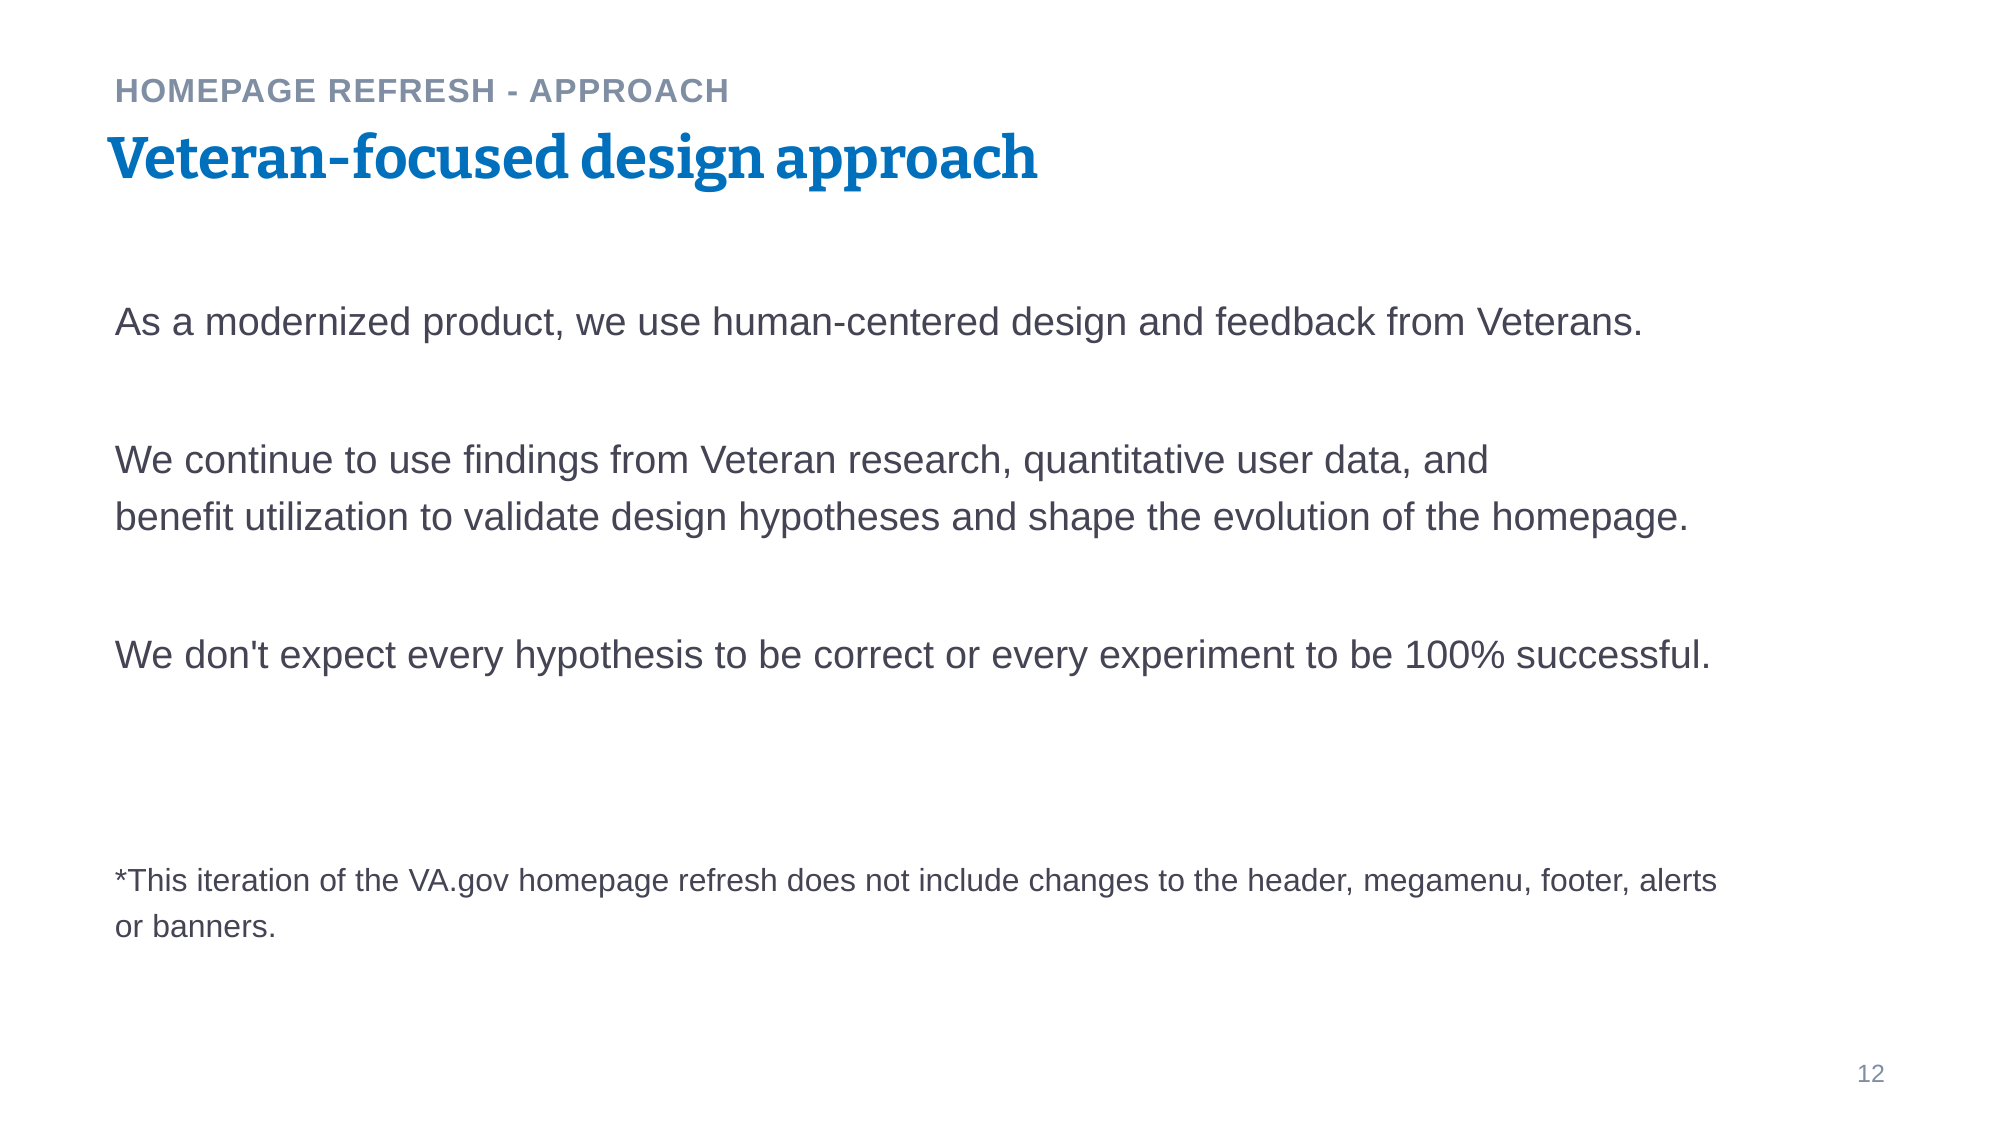

Homepage Refresh - Approach
# Veteran-focused design approach

As a modernized product, we use human-centered design and feedback from Veterans.

We continue to use findings from Veteran research, quantitative user data, and benefit utilization to validate design hypotheses and shape the evolution of the homepage.

We don't expect every hypothesis to be correct or every experiment to be 100% successful.

*This iteration of the VA.gov homepage refresh does not include changes to the header, megamenu, footer, alerts or banners.

12